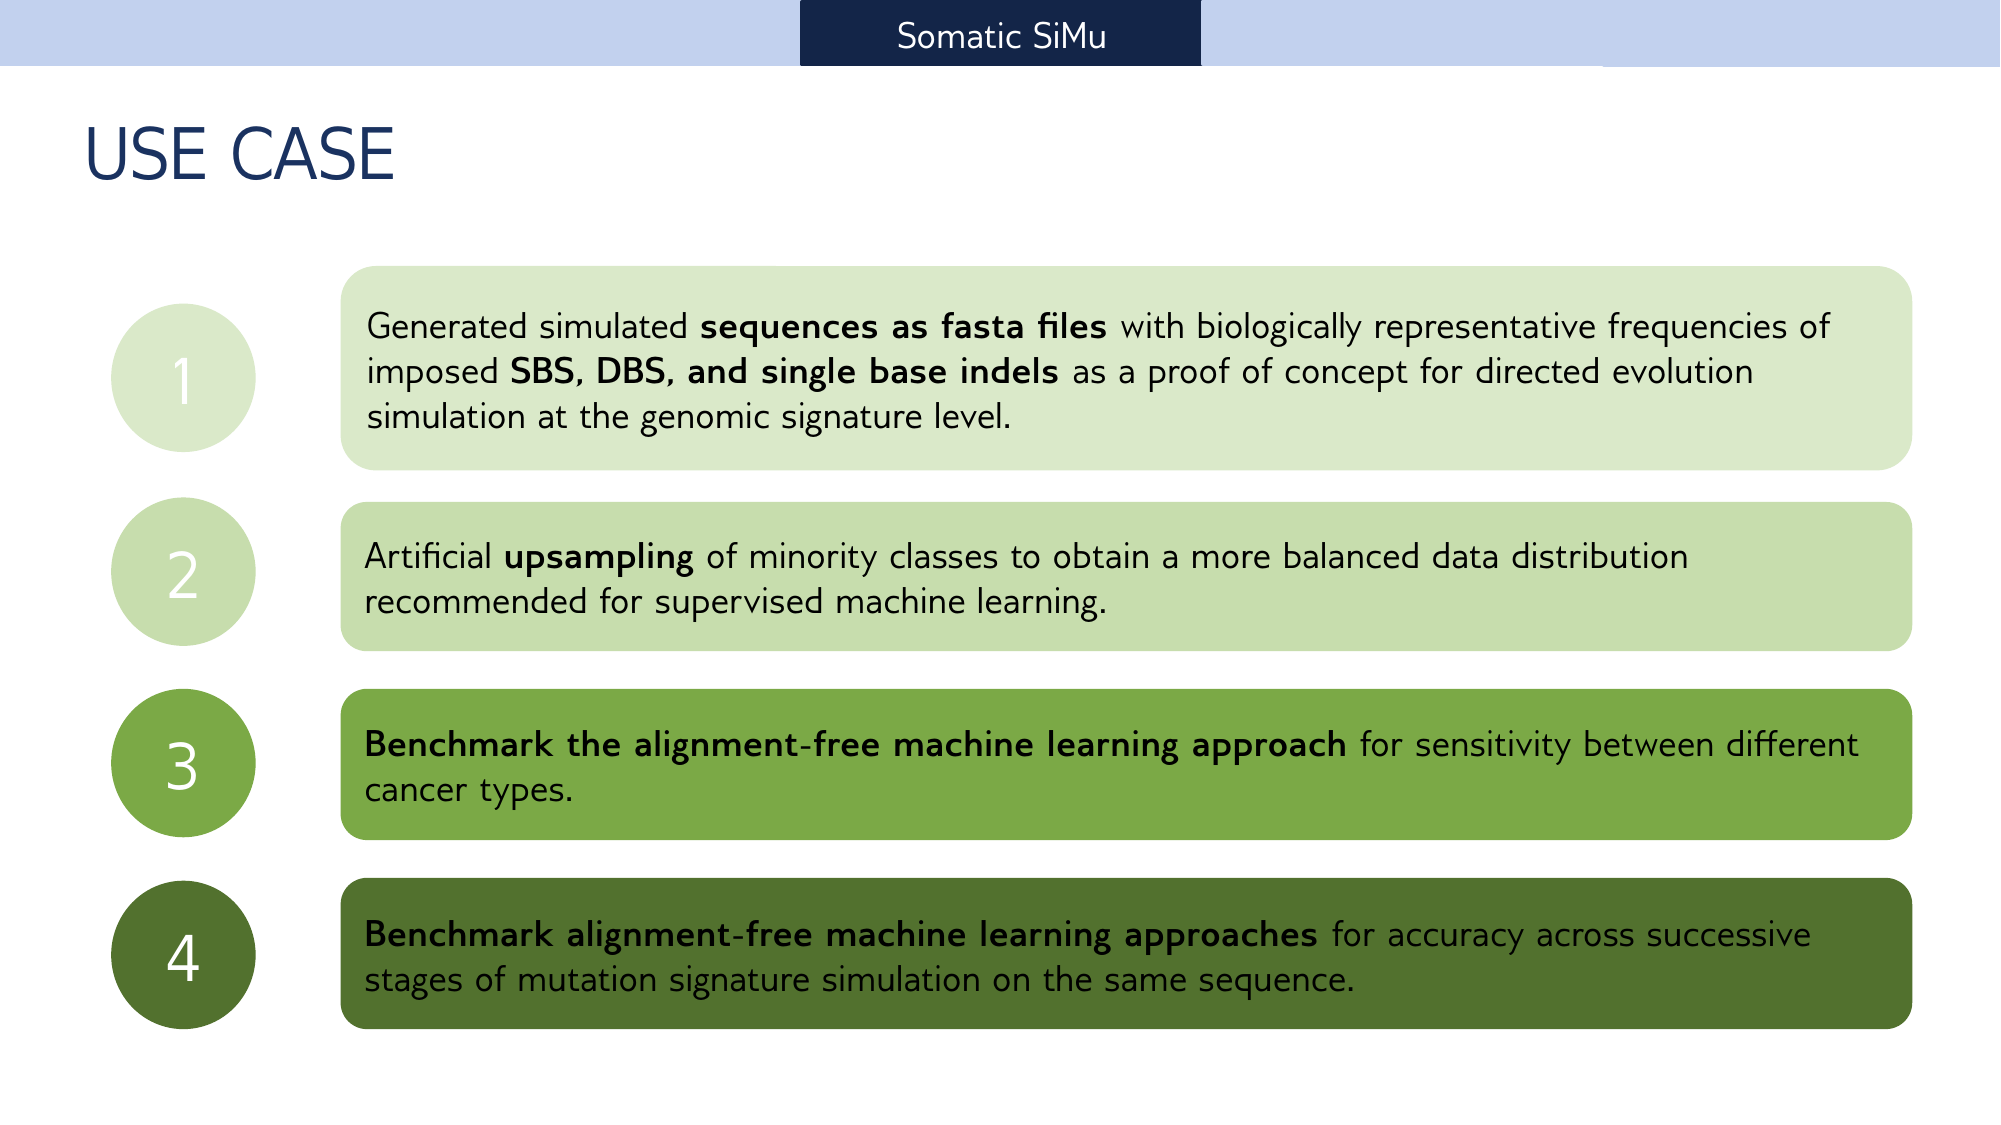

Somatic SiMu

Use Case
Generated simulated sequences as fasta files with biologically representative frequencies of imposed SBS, DBS, and single base indels as a proof of concept for directed evolution simulation at the genomic signature level.
1
2
Artificial upsampling of minority classes to obtain a more balanced data distribution recommended for supervised machine learning.
3
Benchmark the alignment-free machine learning approach for sensitivity between different cancer types.
Benchmark alignment-free machine learning approaches for accuracy across successive stages of mutation signature simulation on the same sequence.
4